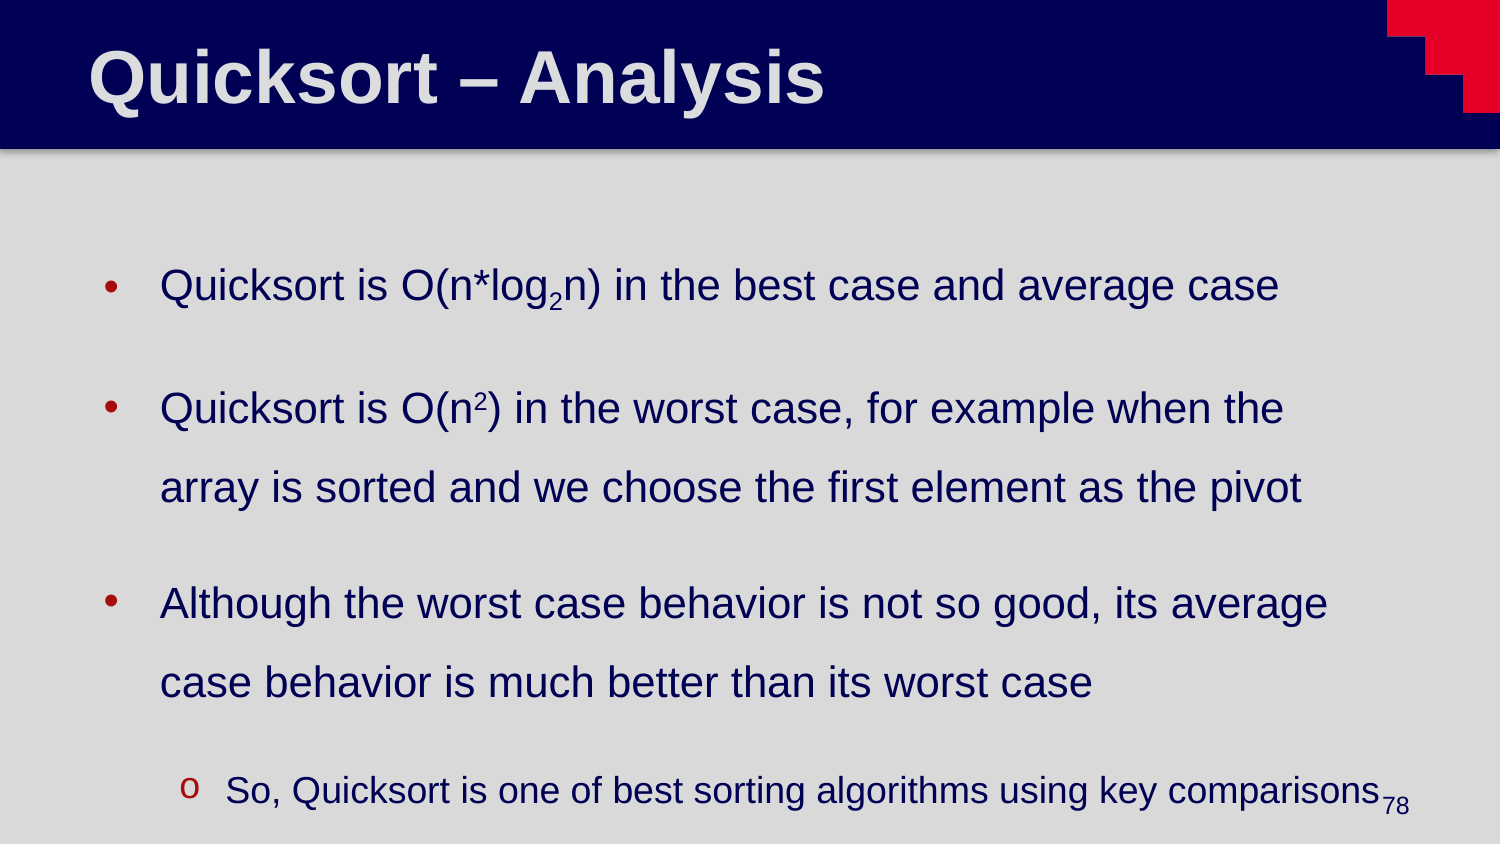

# Quicksort – Analysis
Quicksort is O(n*log2n) in the best case and average case
Quicksort is O(n2) in the worst case, for example when the array is sorted and we choose the first element as the pivot
Although the worst case behavior is not so good, its average case behavior is much better than its worst case
So, Quicksort is one of best sorting algorithms using key comparisons

78